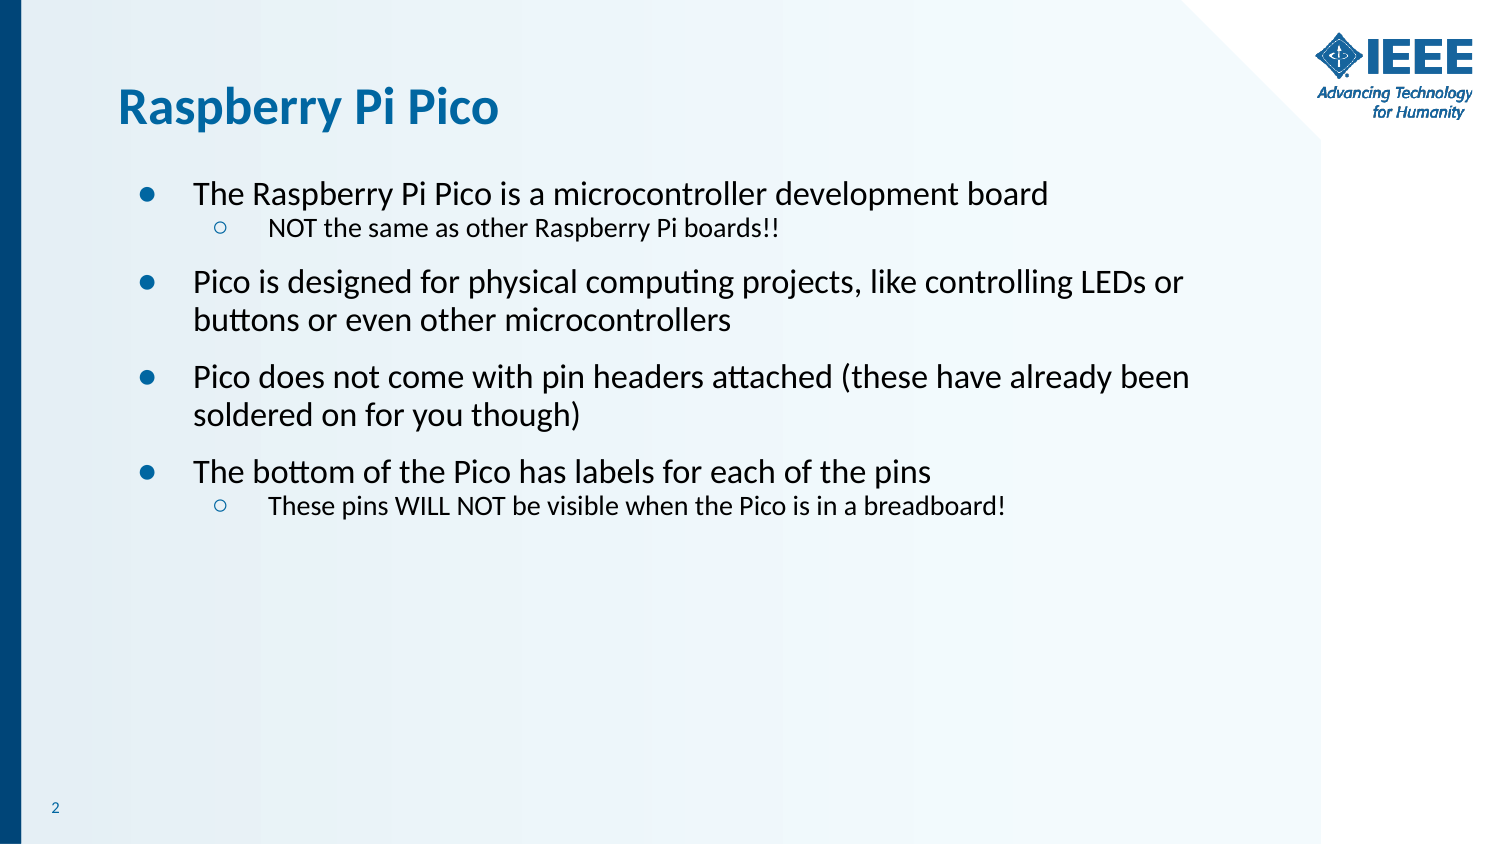

# Raspberry Pi Pico
The Raspberry Pi Pico is a microcontroller development board
NOT the same as other Raspberry Pi boards!!
Pico is designed for physical computing projects, like controlling LEDs or buttons or even other microcontrollers
Pico does not come with pin headers attached (these have already been soldered on for you though)
The bottom of the Pico has labels for each of the pins
These pins WILL NOT be visible when the Pico is in a breadboard!
2